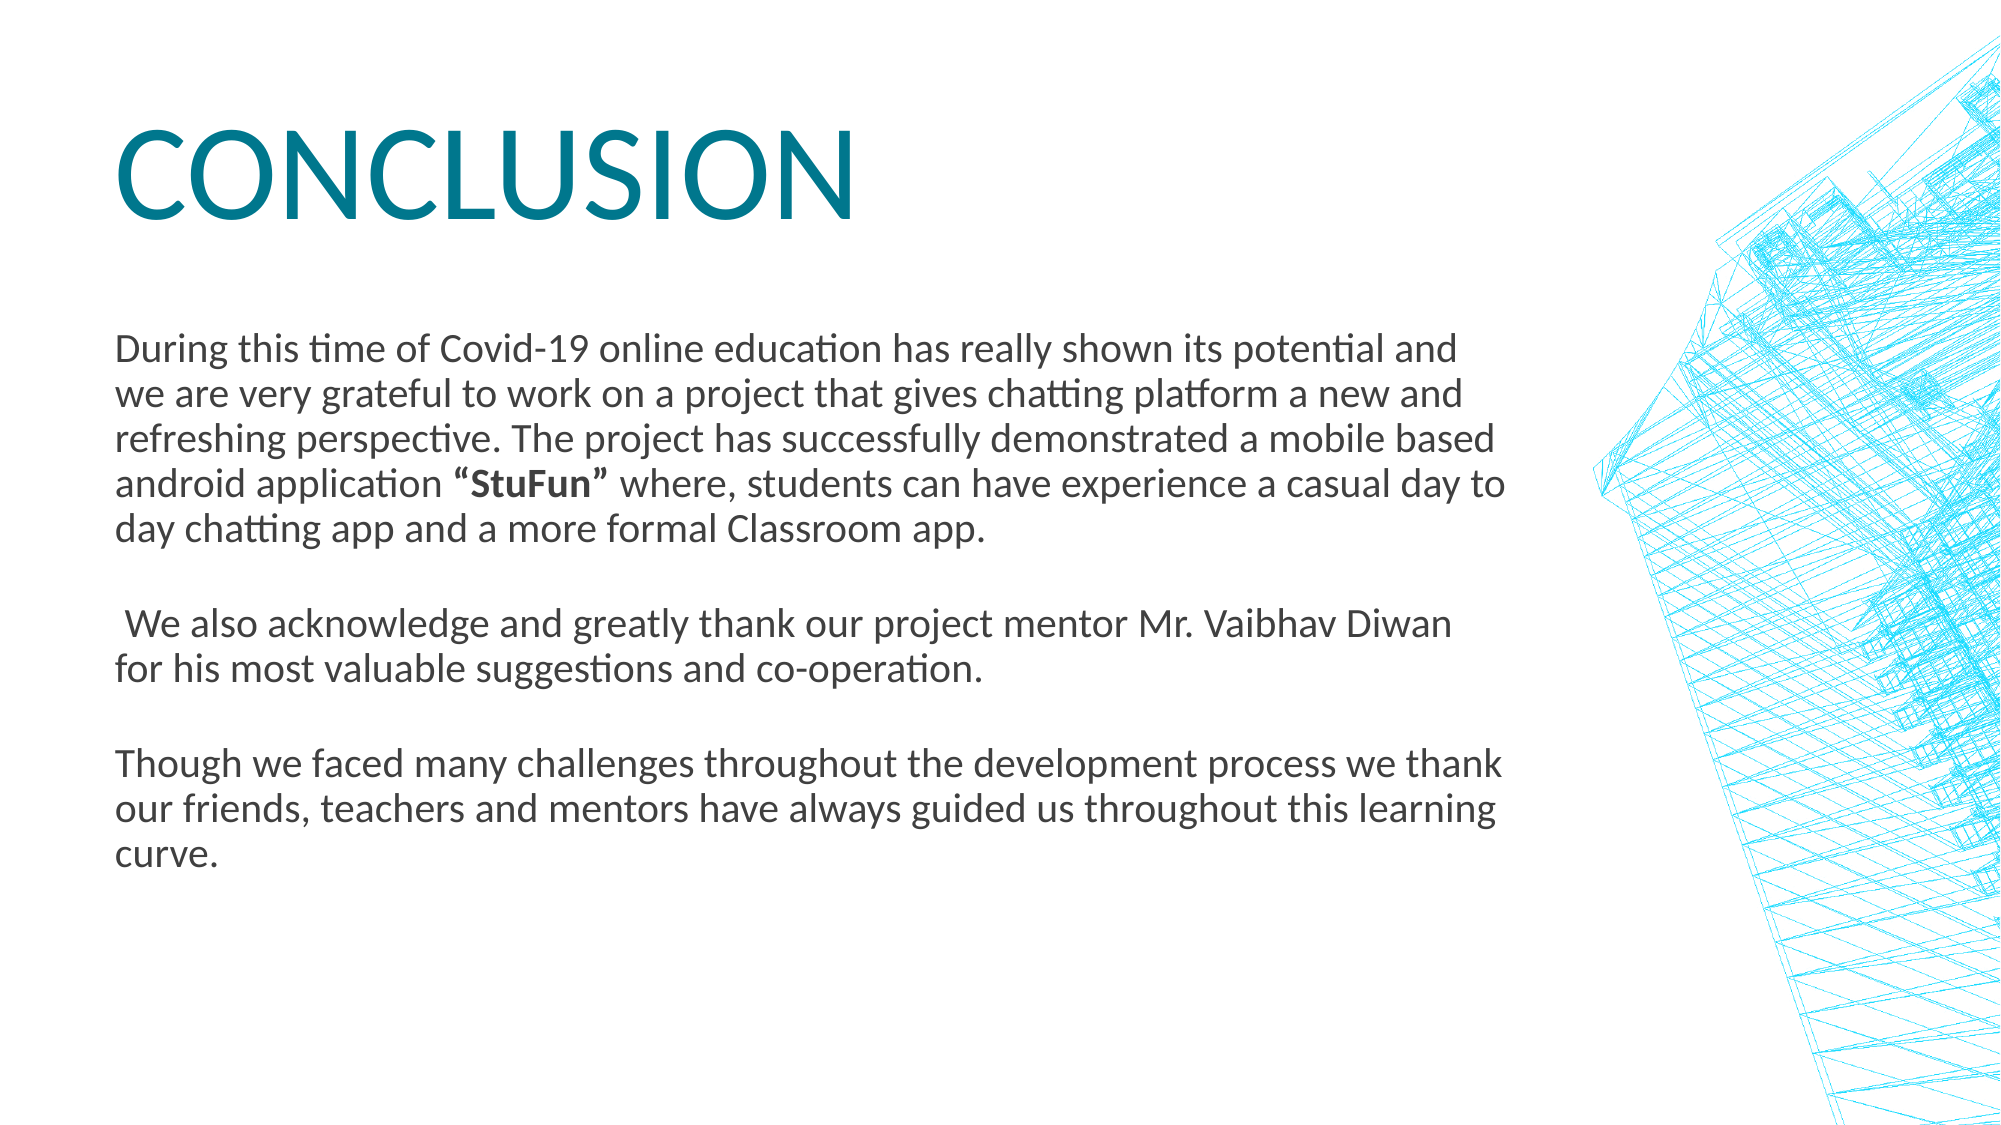

# conclusion
During this time of Covid-19 online education has really shown its potential and we are very grateful to work on a project that gives chatting platform a new and refreshing perspective. The project has successfully demonstrated a mobile based android application “StuFun” where, students can have experience a casual day to day chatting app and a more formal Classroom app.
 We also acknowledge and greatly thank our project mentor Mr. Vaibhav Diwan for his most valuable suggestions and co-operation.
Though we faced many challenges throughout the development process we thank our friends, teachers and mentors have always guided us throughout this learning curve.